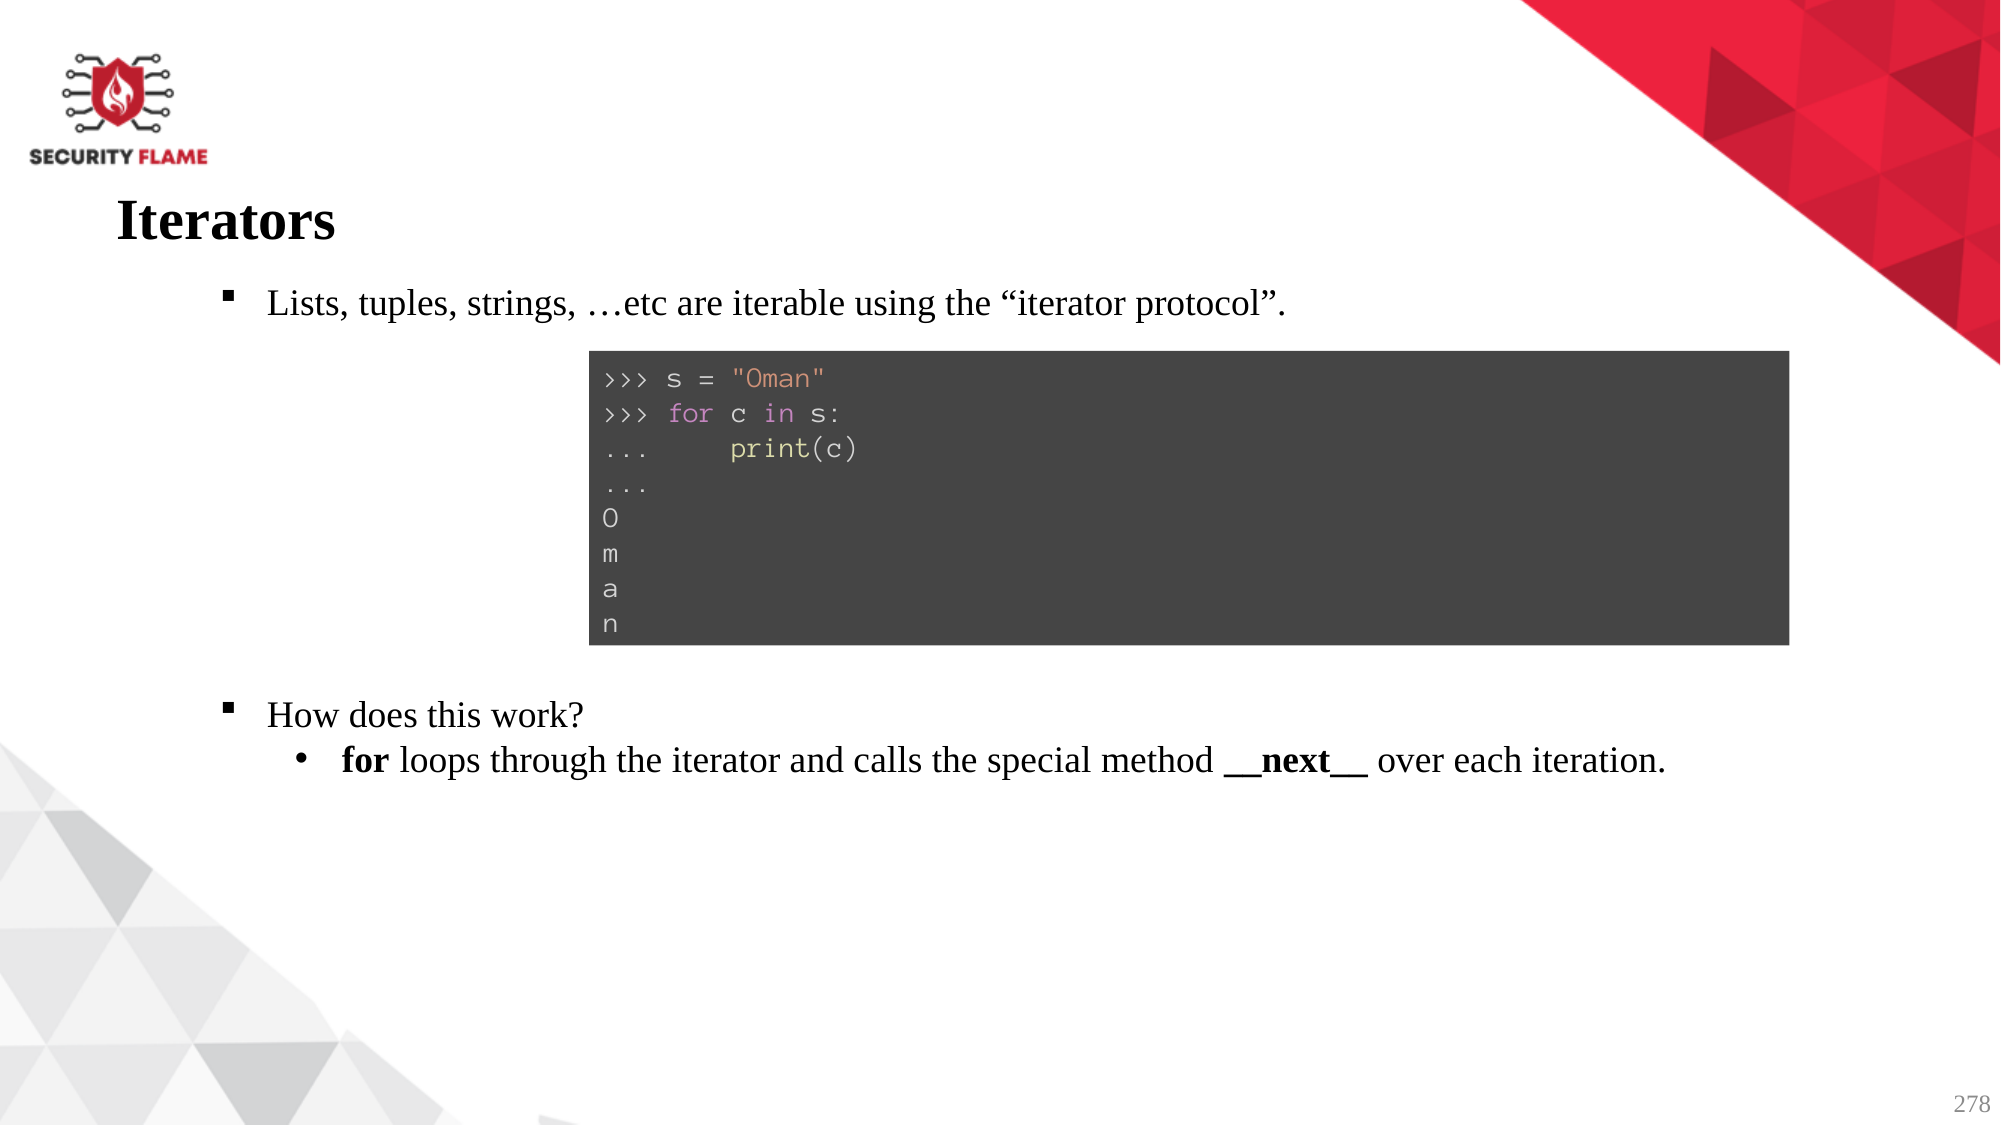

Iterators
Lists, tuples, strings, …etc are iterable using the “iterator protocol”.
>>> s = "Oman"
>>> for c in s:
...     print(c)
...
O
m
a
n
How does this work?
for loops through the iterator and calls the special method __next__ over each iteration.
278